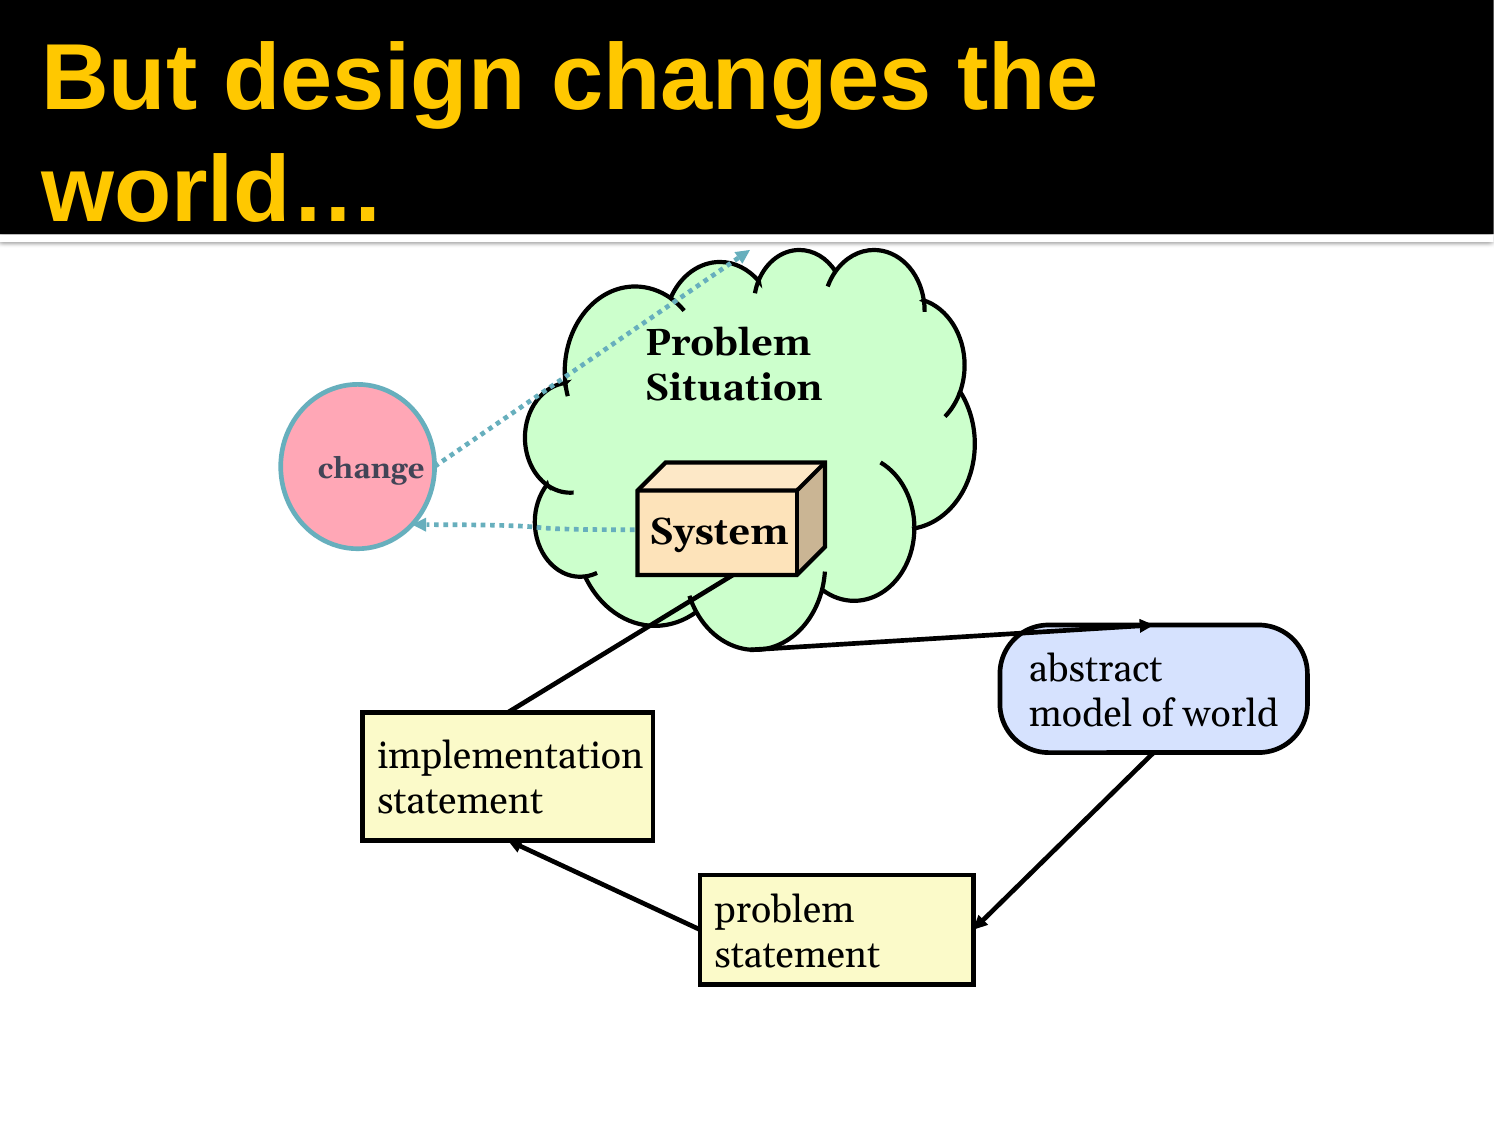

# But design changes the world…
Problem
Situation

change

System
abstract
model of world
implementation
statement
problem
statement